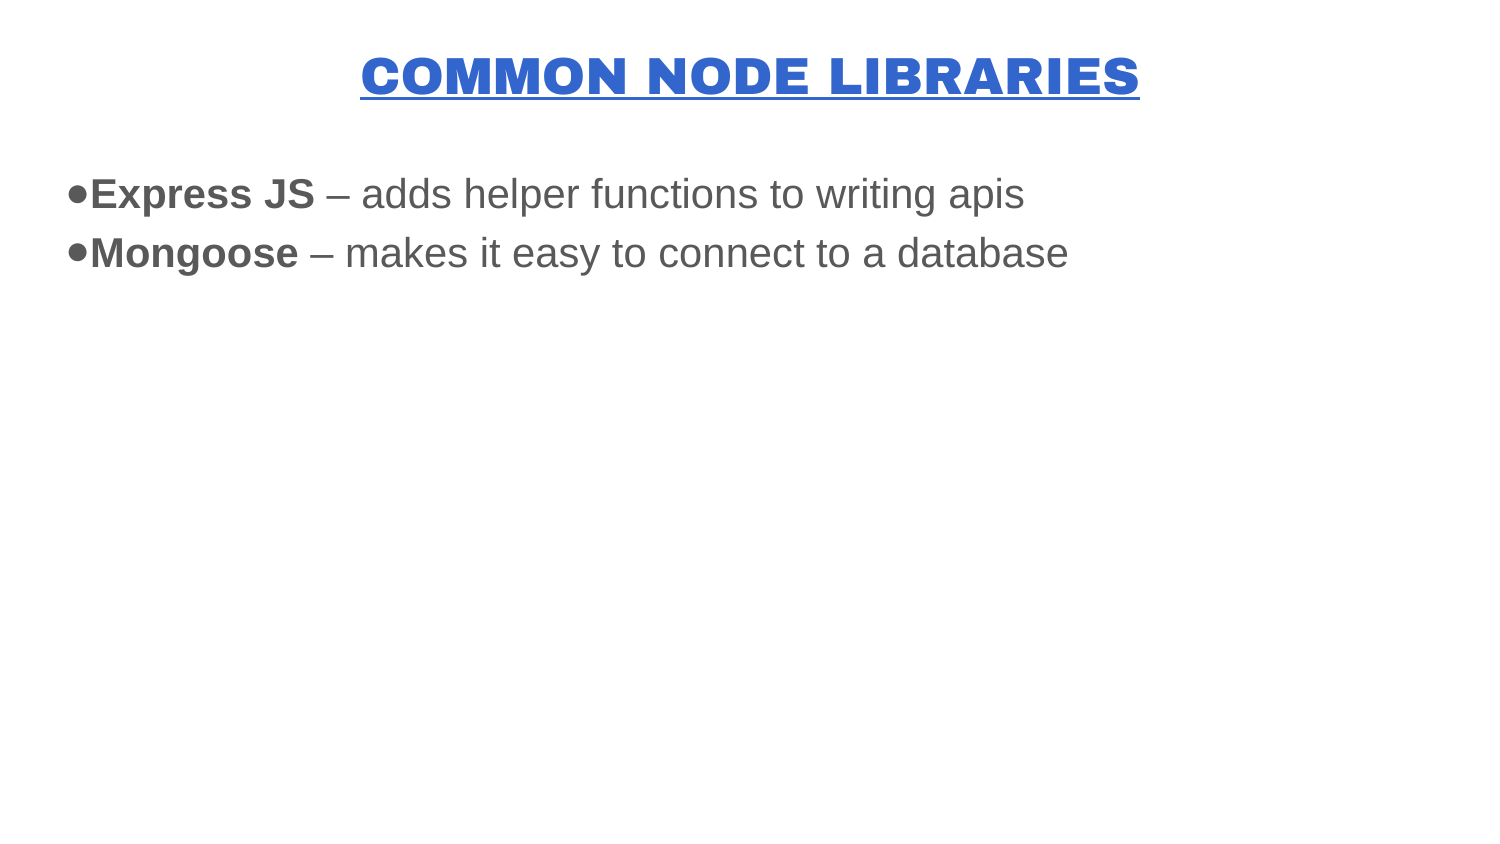

# COMMON NODE LIBRARIES
Express JS – adds helper functions to writing apis
Mongoose – makes it easy to connect to a database